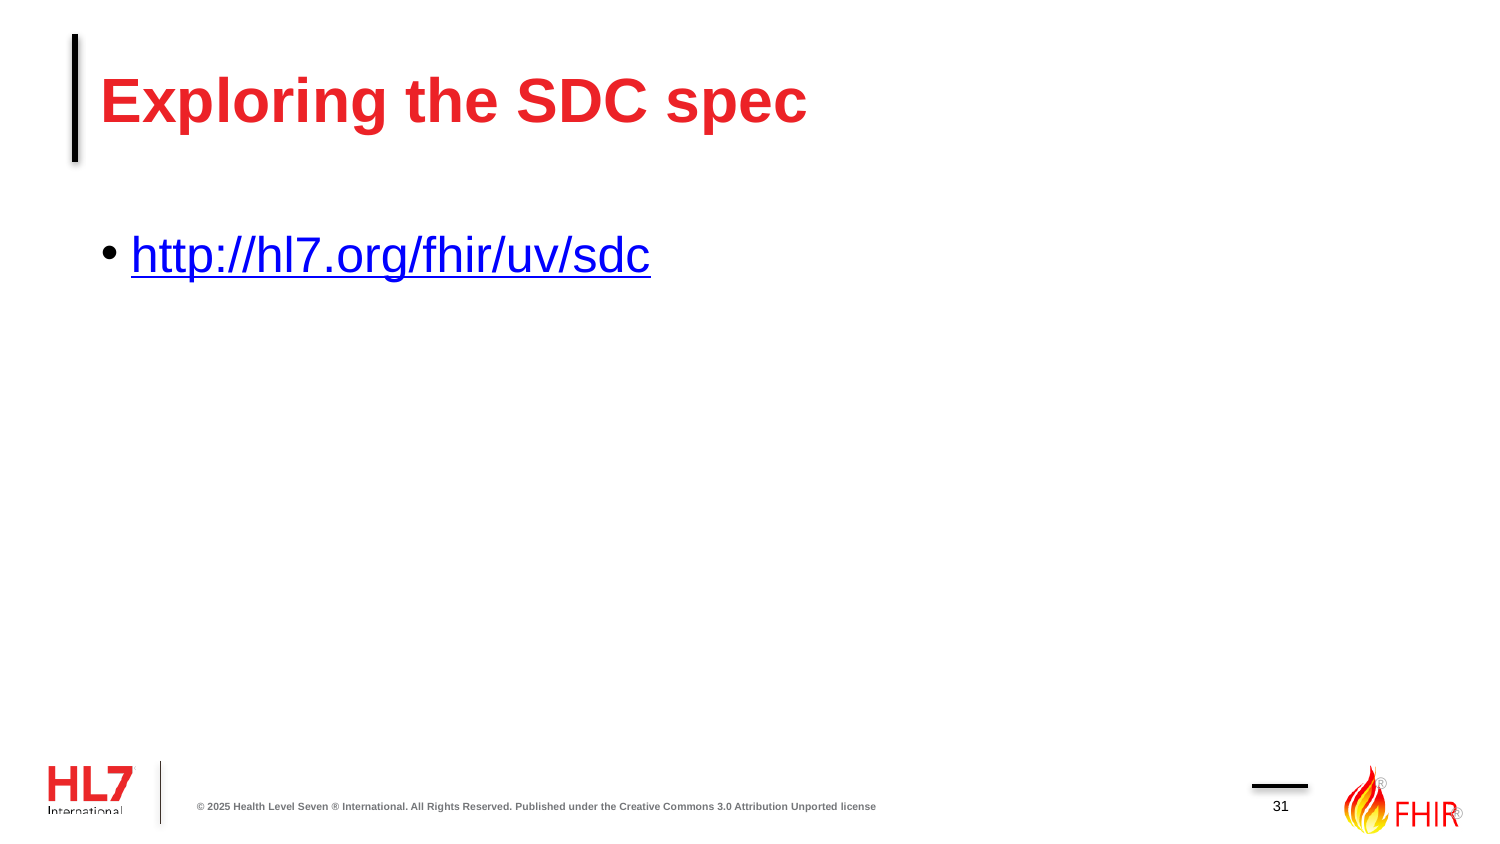

# Exploring the SDC spec
http://hl7.org/fhir/uv/sdc
31
© 2025 Health Level Seven ® International. All Rights Reserved. Published under the Creative Commons 3.0 Attribution Unported license